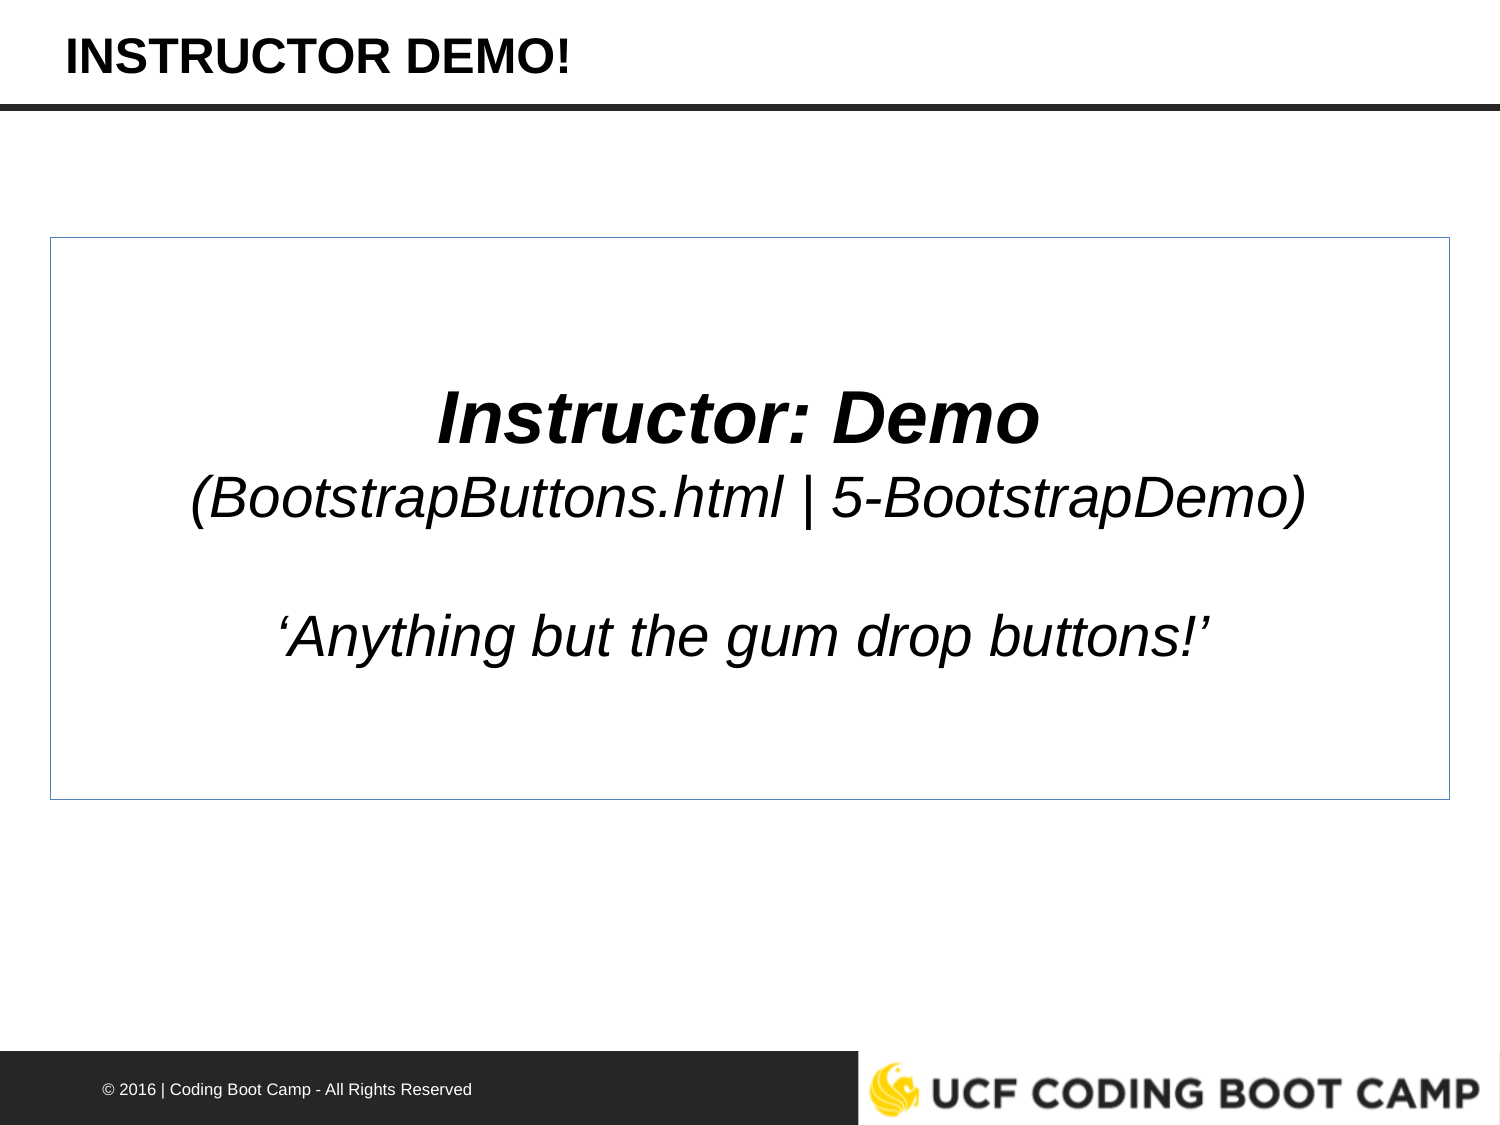

# INSTRUCTOR DEMO!
Instructor: Demo
(BootstrapButtons.html | 5-BootstrapDemo)

‘Anything but the gum drop buttons!’